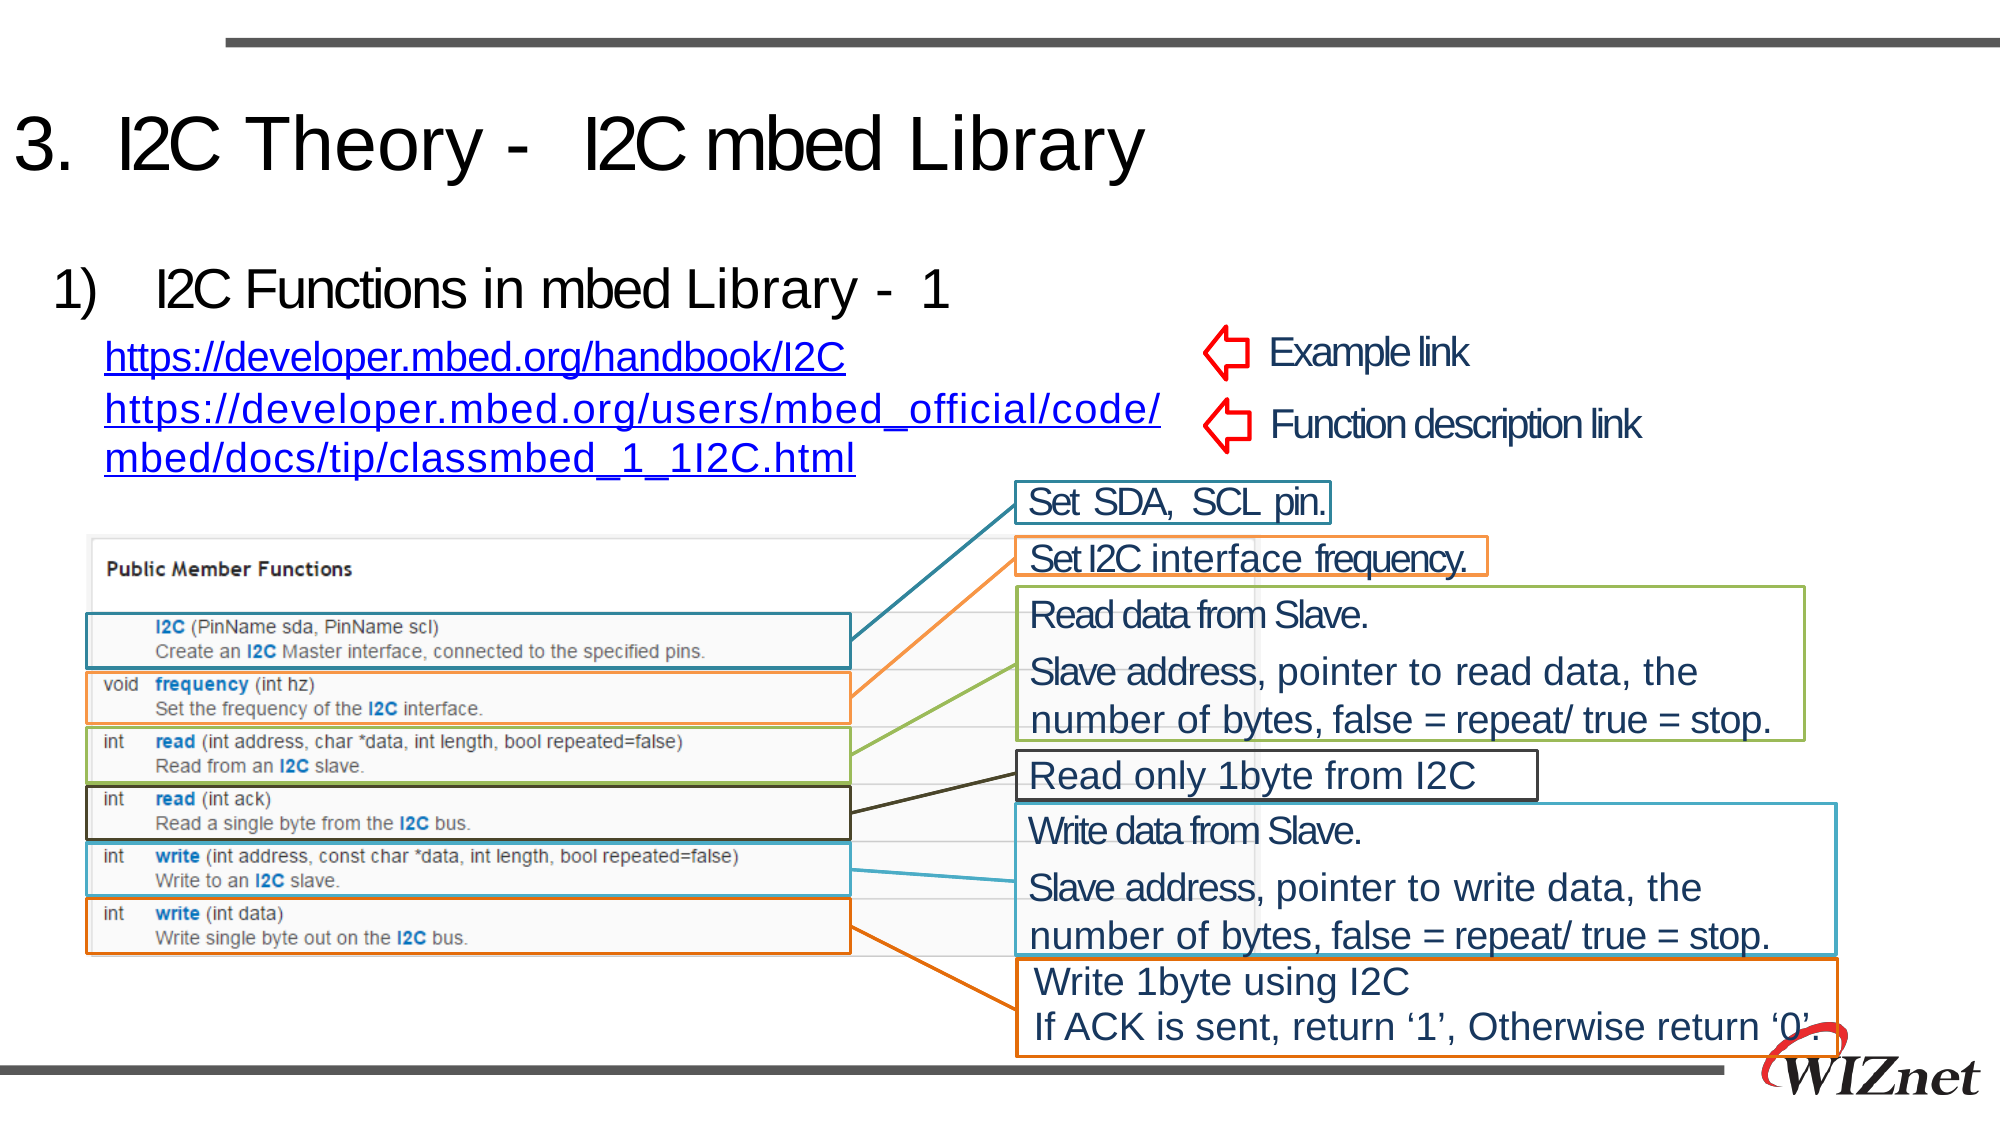

# 3.	I2C Theory - I2C mbed Library
1)	I2C Functions in mbed Library - 1
https://developer.mbed.org/handbook/I2C
https://developer.mbed.org/users/mbed_official/code/
Example link
Function description link

mbed/docs/tip/classmbed_1_1I2C.html
Set  SDA,  SCL  pin.

Set I2C interface frequency.
Read data from Slave.
Slave address, pointer to read data, the number of bytes,  false = repeat/ true = stop.
Read only 1byte from I2C
Write data from Slave.
Slave address, pointer to write data, the number of bytes,  false = repeat/ true = stop.
Write 1byte using I2C
If ACK is sent, return ‘1’, Otherwise return ‘0’.